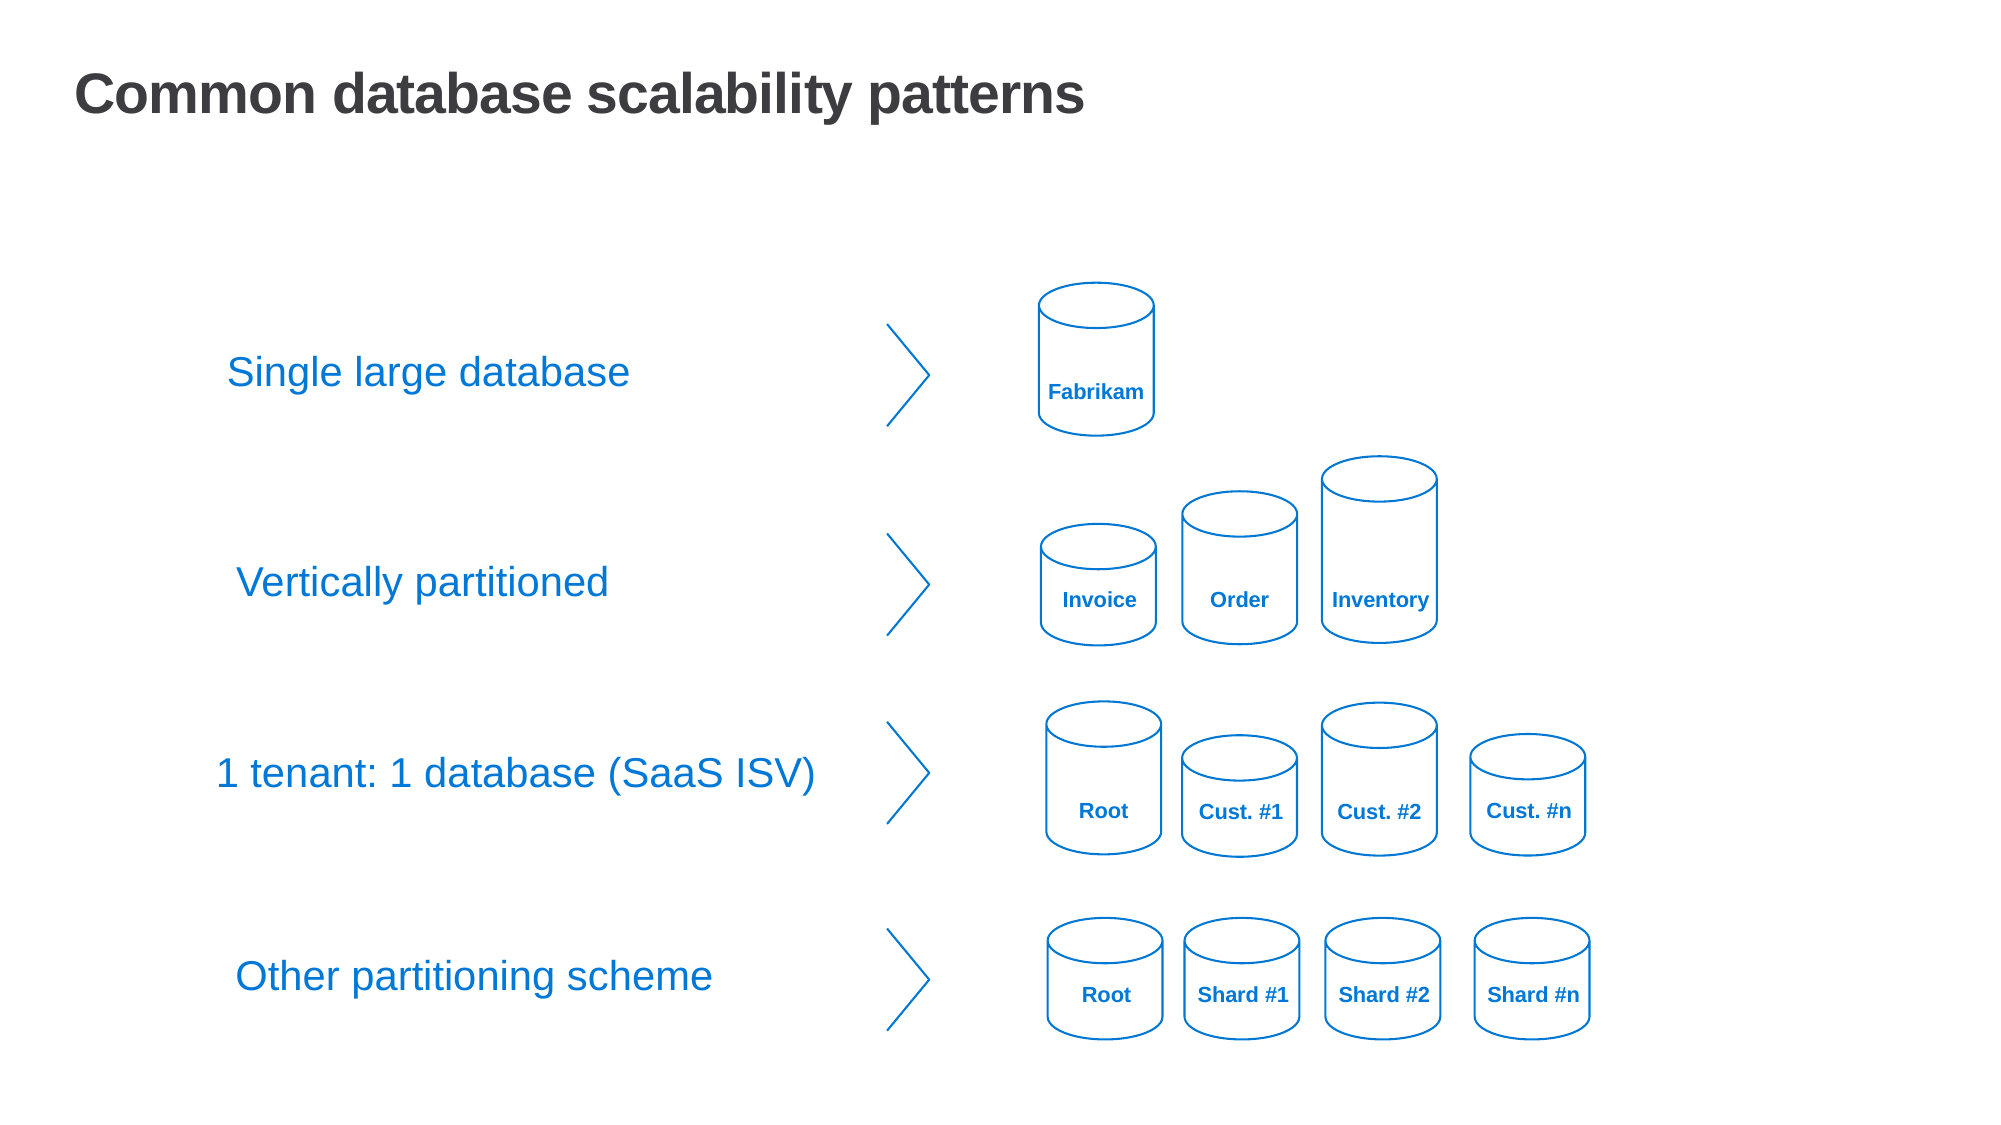

# Common database scalability patterns

Single large database
Fabrikam

Vertically partitioned
Invoice
Order
Inventory

1 tenant: 1 database (SaaS ISV)
Root
Cust. #n
Cust. #1
Cust. #2

Other partitioning scheme
Root
Shard #1
Shard #2
Shard #n